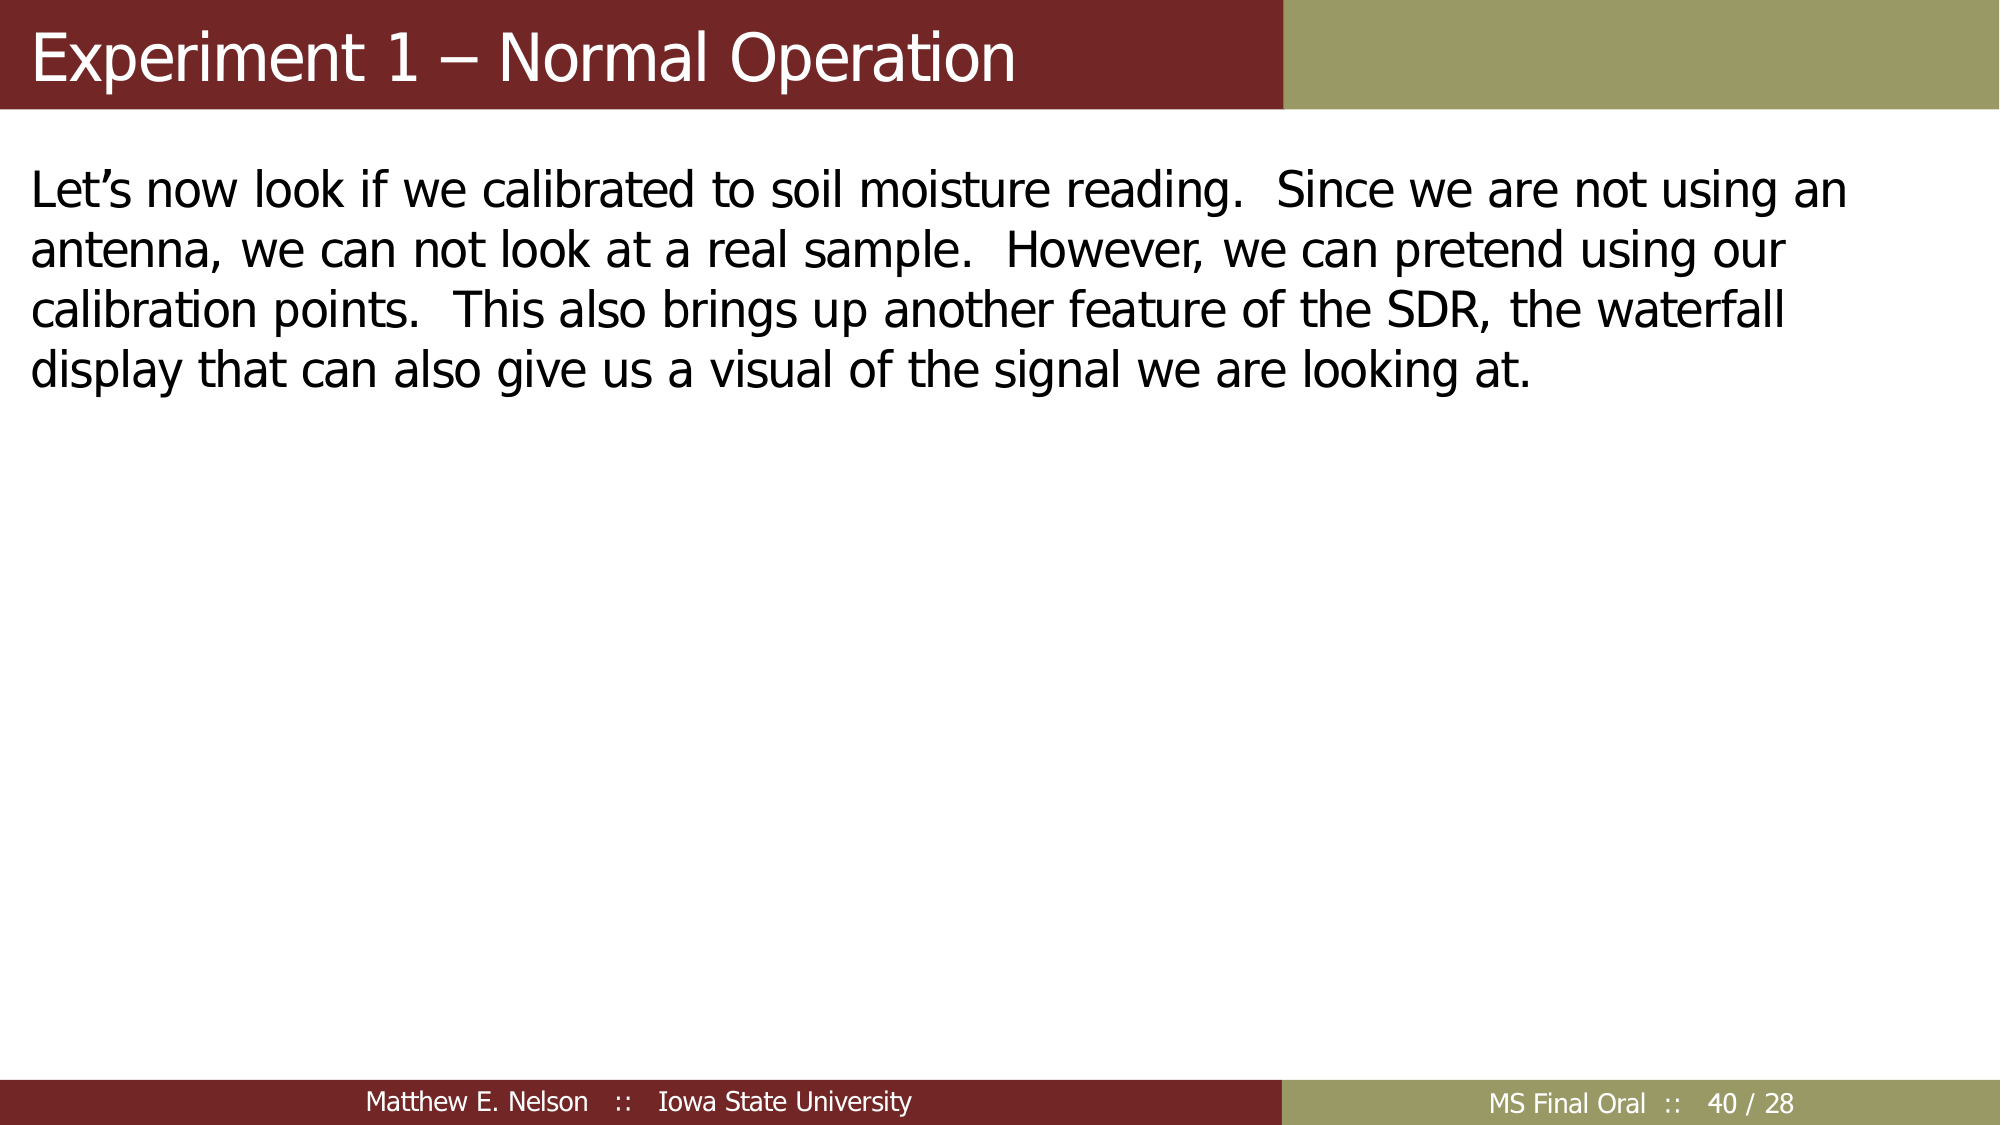

# Experiment 1 – Normal Operation
Let’s now look if we calibrated to soil moisture reading.  Since we are not using an antenna, we can not look at a real sample.  However, we can pretend using our calibration points.  This also brings up another feature of the SDR, the waterfall display that can also give us a visual of the signal we are looking at.